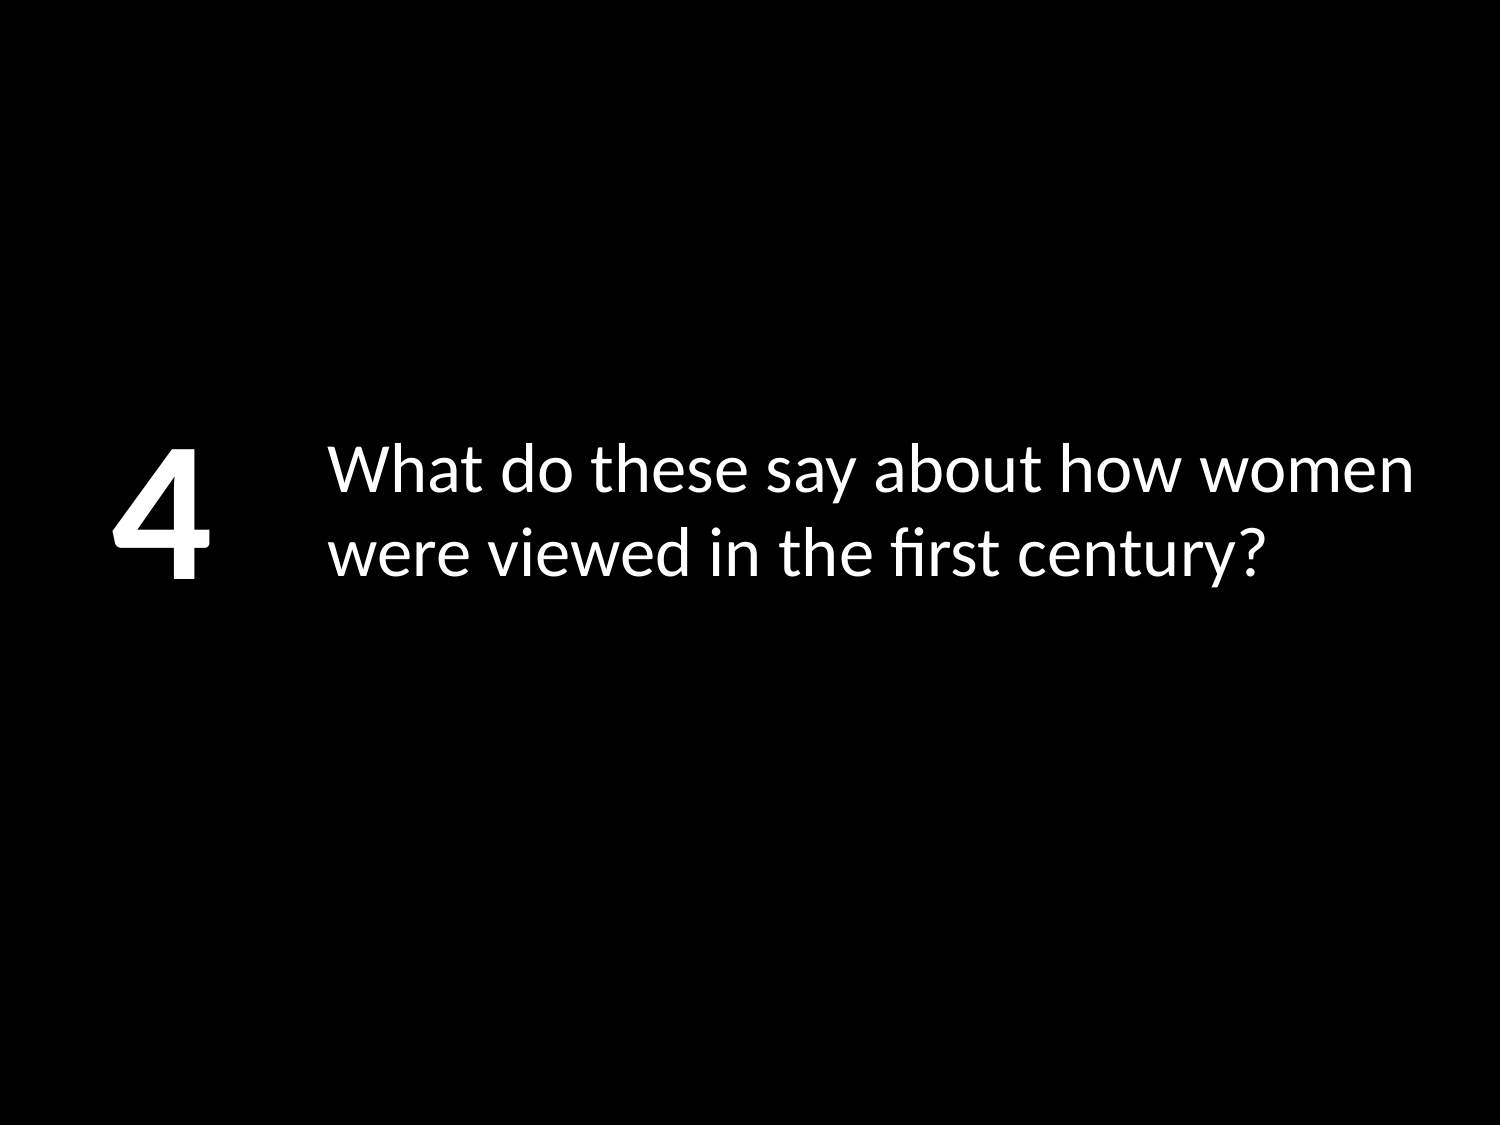

4
# What do these say about how women were viewed in the first century?